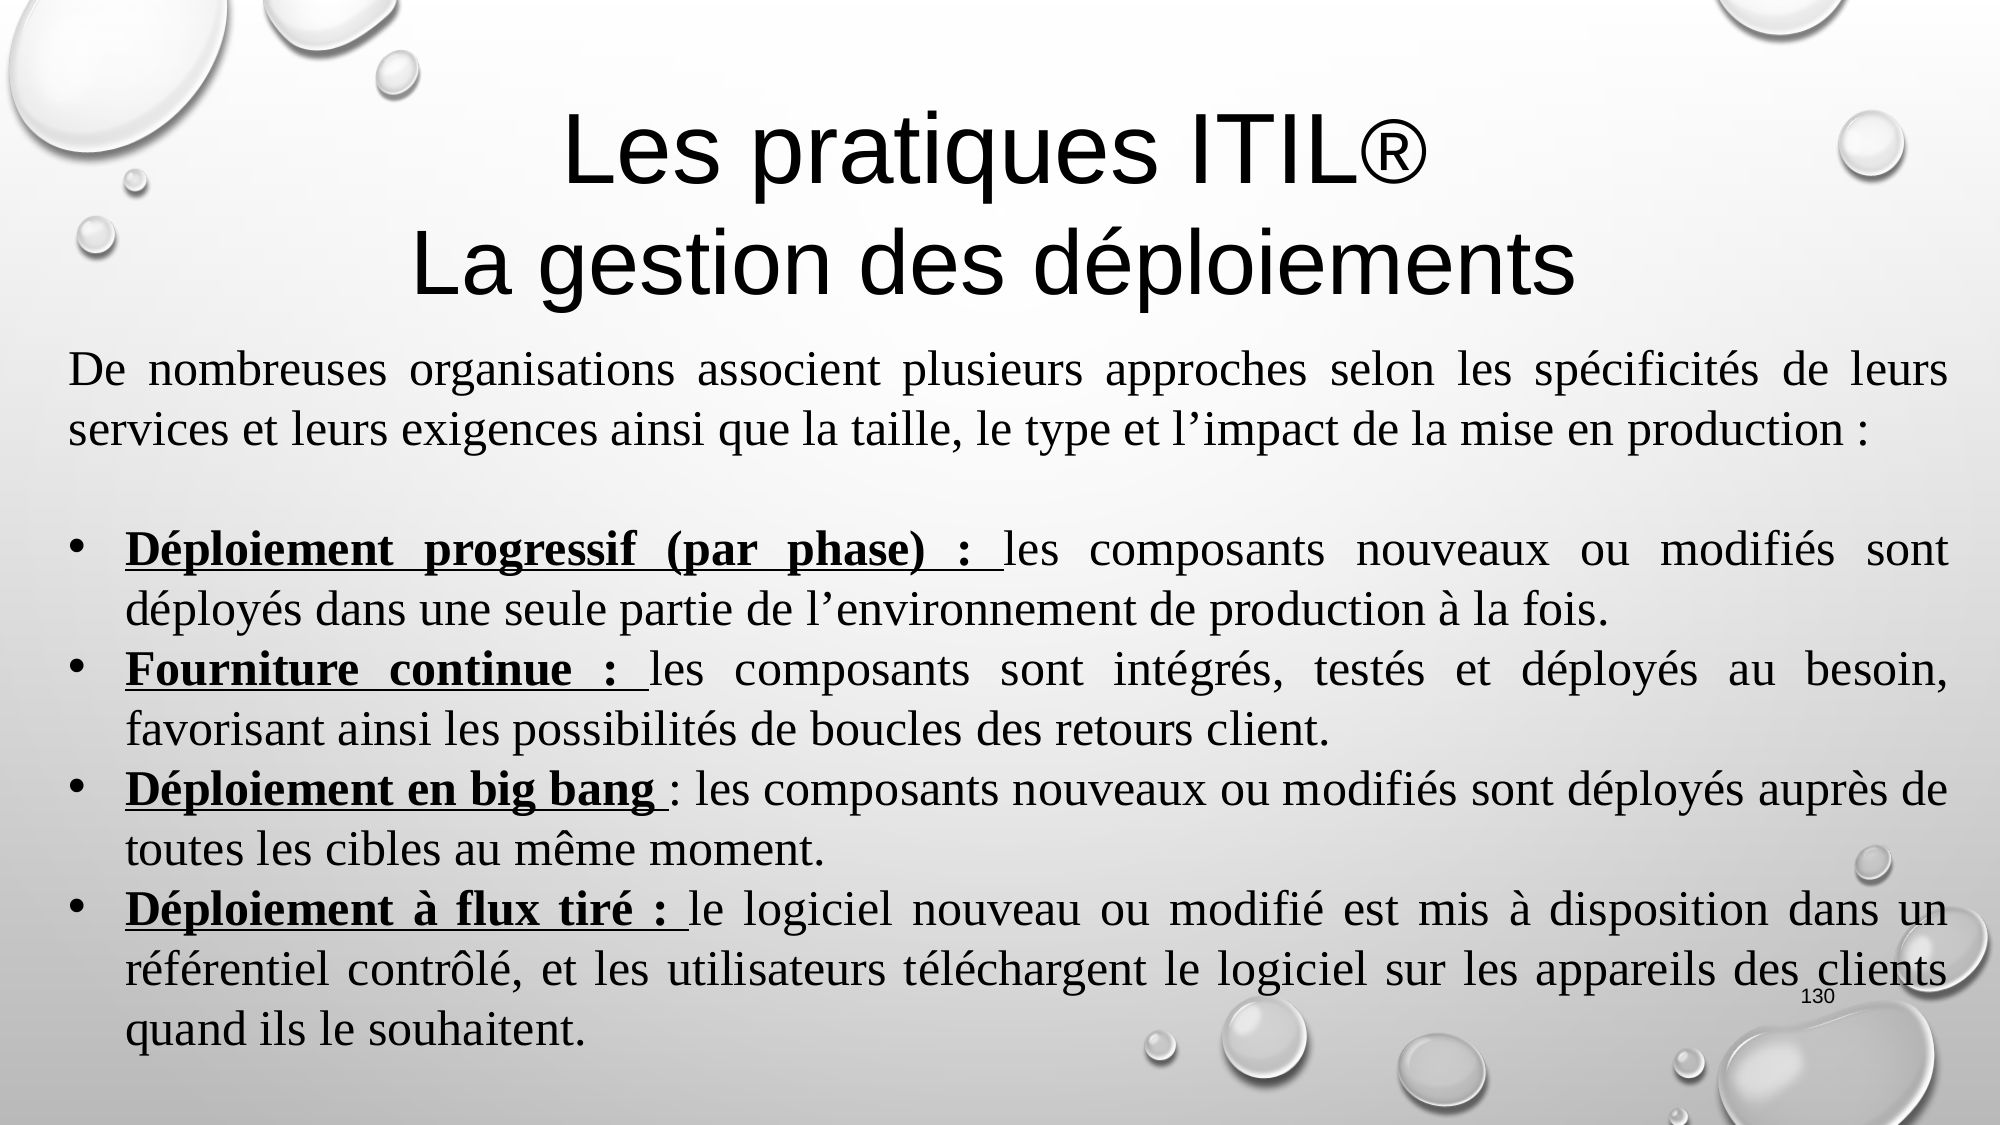

Les pratiques ITIL®
La gestion des déploiements
De nombreuses organisations associent plusieurs approches selon les spécificités de leurs services et leurs exigences ainsi que la taille, le type et l’impact de la mise en production :

Déploiement progressif (par phase) : les composants nouveaux ou modifiés sont déployés dans une seule partie de l’environnement de production à la fois.
Fourniture continue : les composants sont intégrés, testés et déployés au besoin, favorisant ainsi les possibilités de boucles des retours client.
Déploiement en big bang : les composants nouveaux ou modifiés sont déployés auprès de toutes les cibles au même moment.
Déploiement à flux tiré : le logiciel nouveau ou modifié est mis à disposition dans un référentiel contrôlé, et les utilisateurs téléchargent le logiciel sur les appareils des clients quand ils le souhaitent.
130